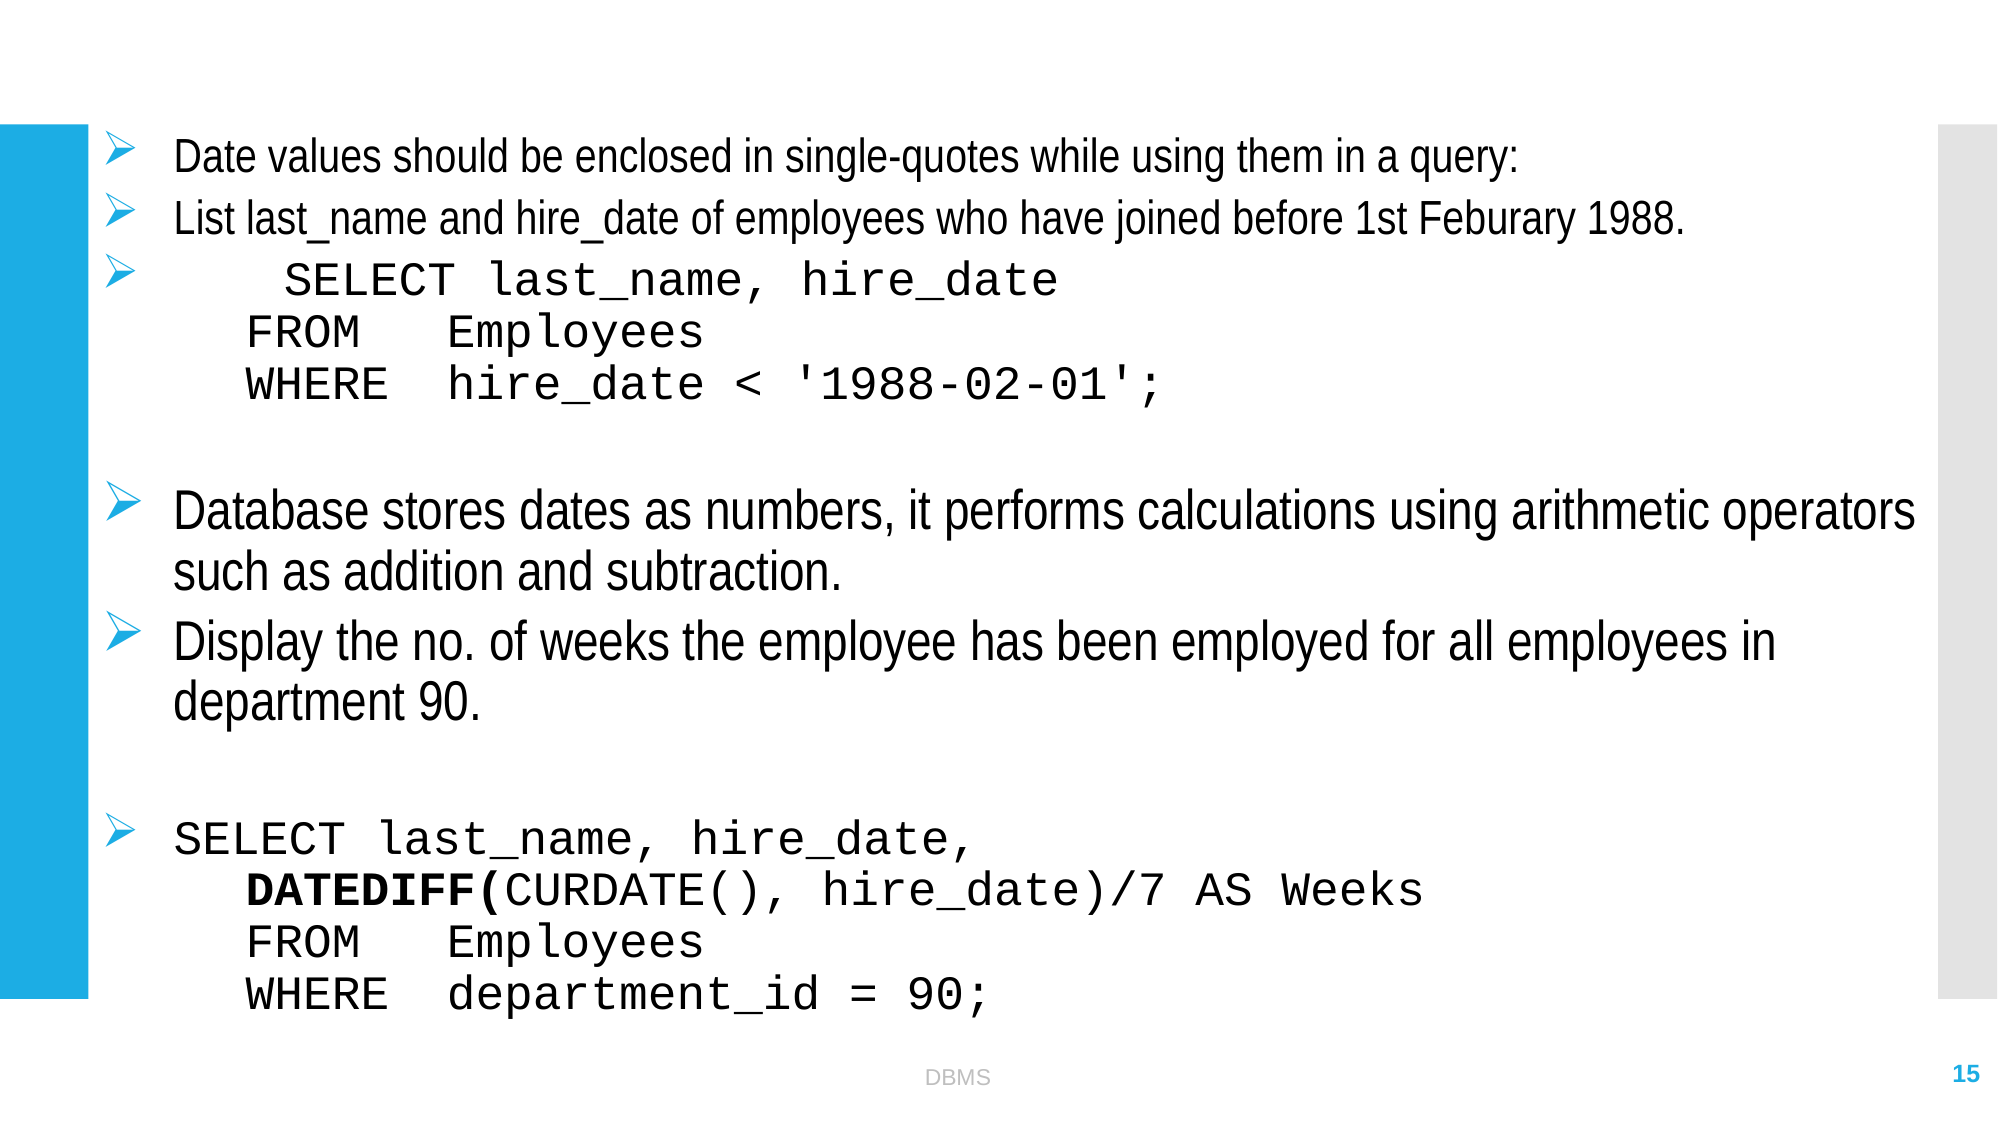

Date values should be enclosed in single-quotes while using them in a query:
List last_name and hire_date of employees who have joined before 1st Feburary 1988.
          SELECT last_name, hire_date
	FROM   Employees
	WHERE  hire_date < '1988-02-01';

Database stores dates as numbers, it performs calculations using arithmetic operators such as addition and subtraction.
Display the no. of weeks the employee has been employed for all employees in department 90.

	SELECT last_name, hire_date,
	DATEDIFF(CURDATE(), 	hire_date)/7 AS Weeks
	FROM   Employees
	WHERE  department_id = 90;

15
DBMS